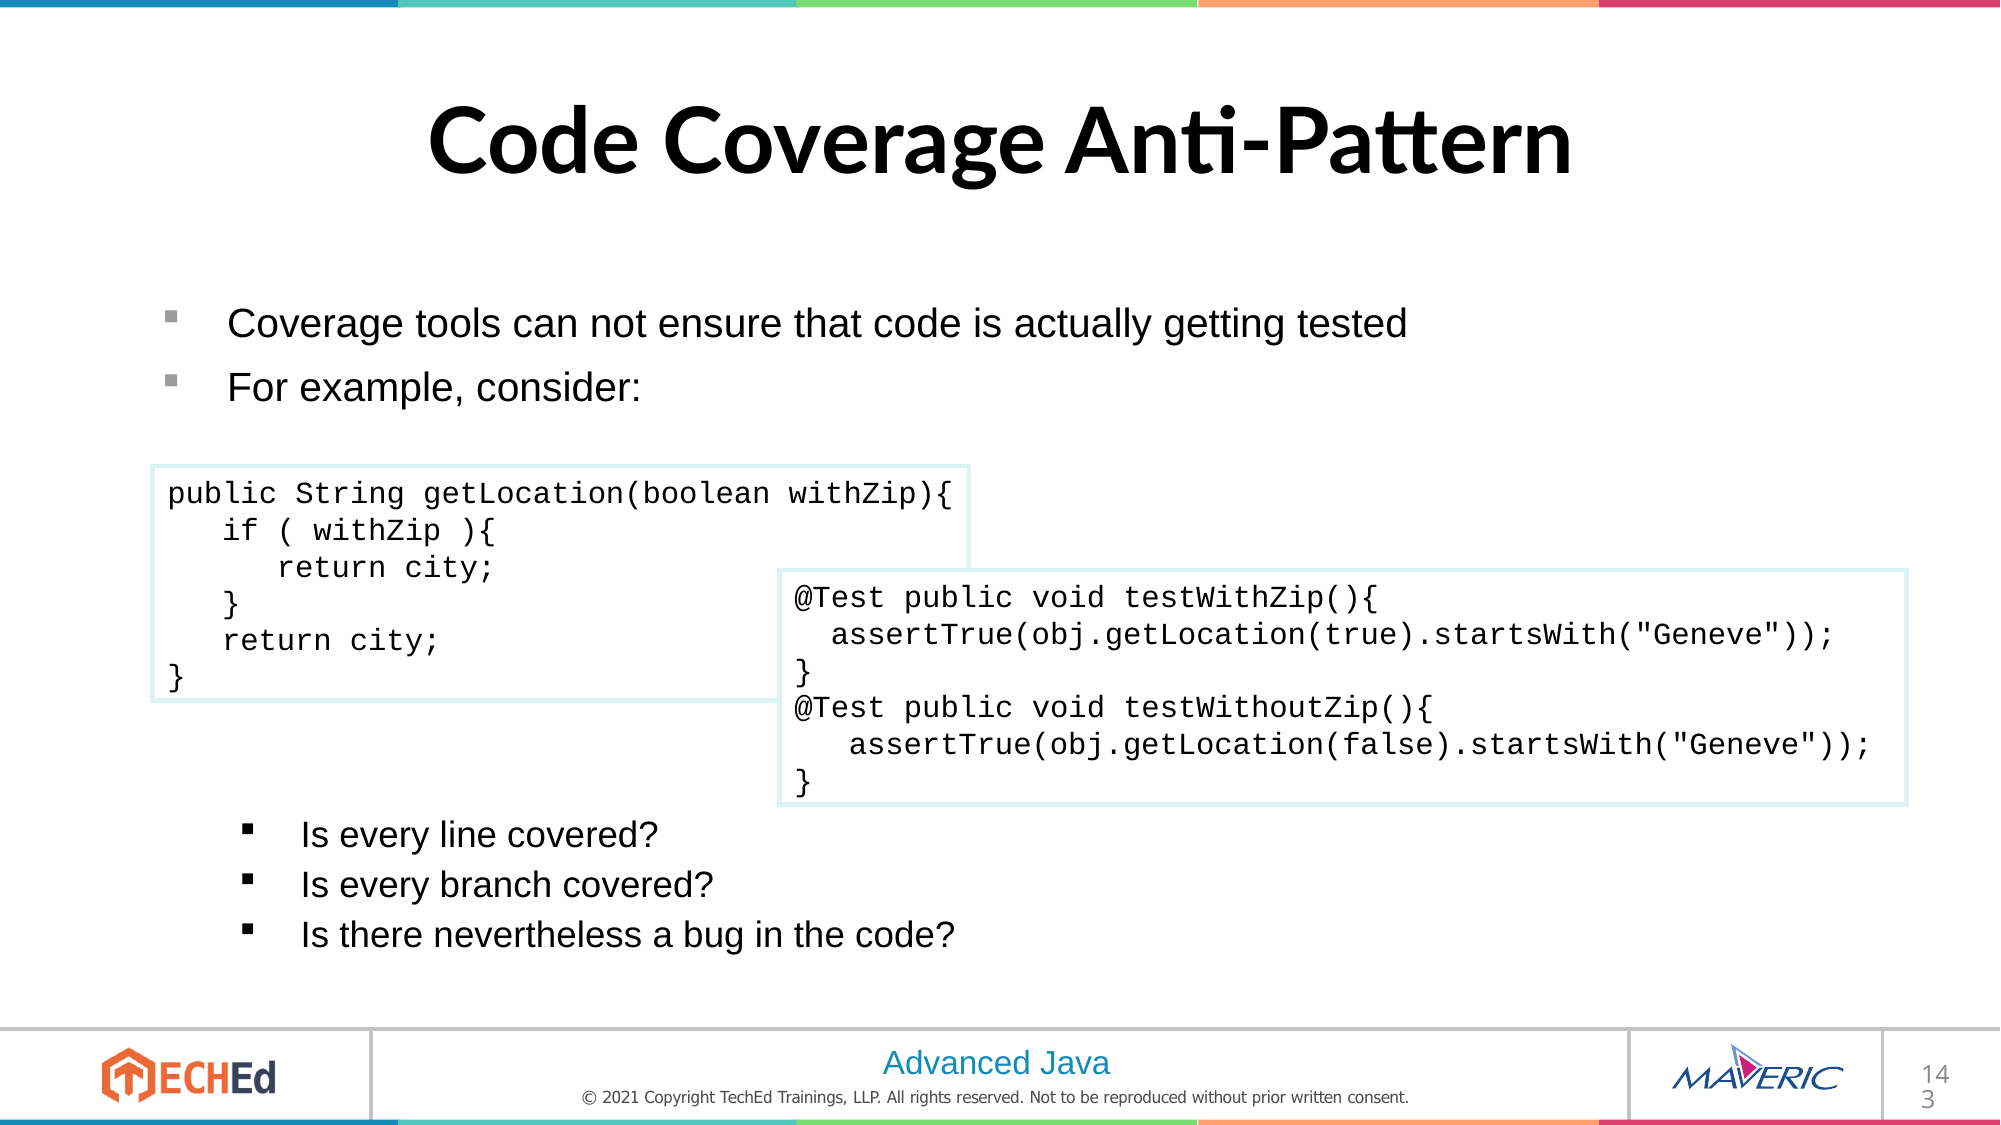

# Code Coverage Anti-Pattern
Coverage tools can not ensure that code is actually getting tested
For example, consider:

Is every line covered?
Is every branch covered?
Is there nevertheless a bug in the code?

public String getLocation(boolean withZip){
   if ( withZip ){
      return city;
   }
   return city;
}
@Test public void testWithZip(){
  assertTrue(obj.getLocation(true).startsWith("Geneve"));
}
@Test public void testWithoutZip(){
   assertTrue(obj.getLocation(false).startsWith("Geneve"));
}